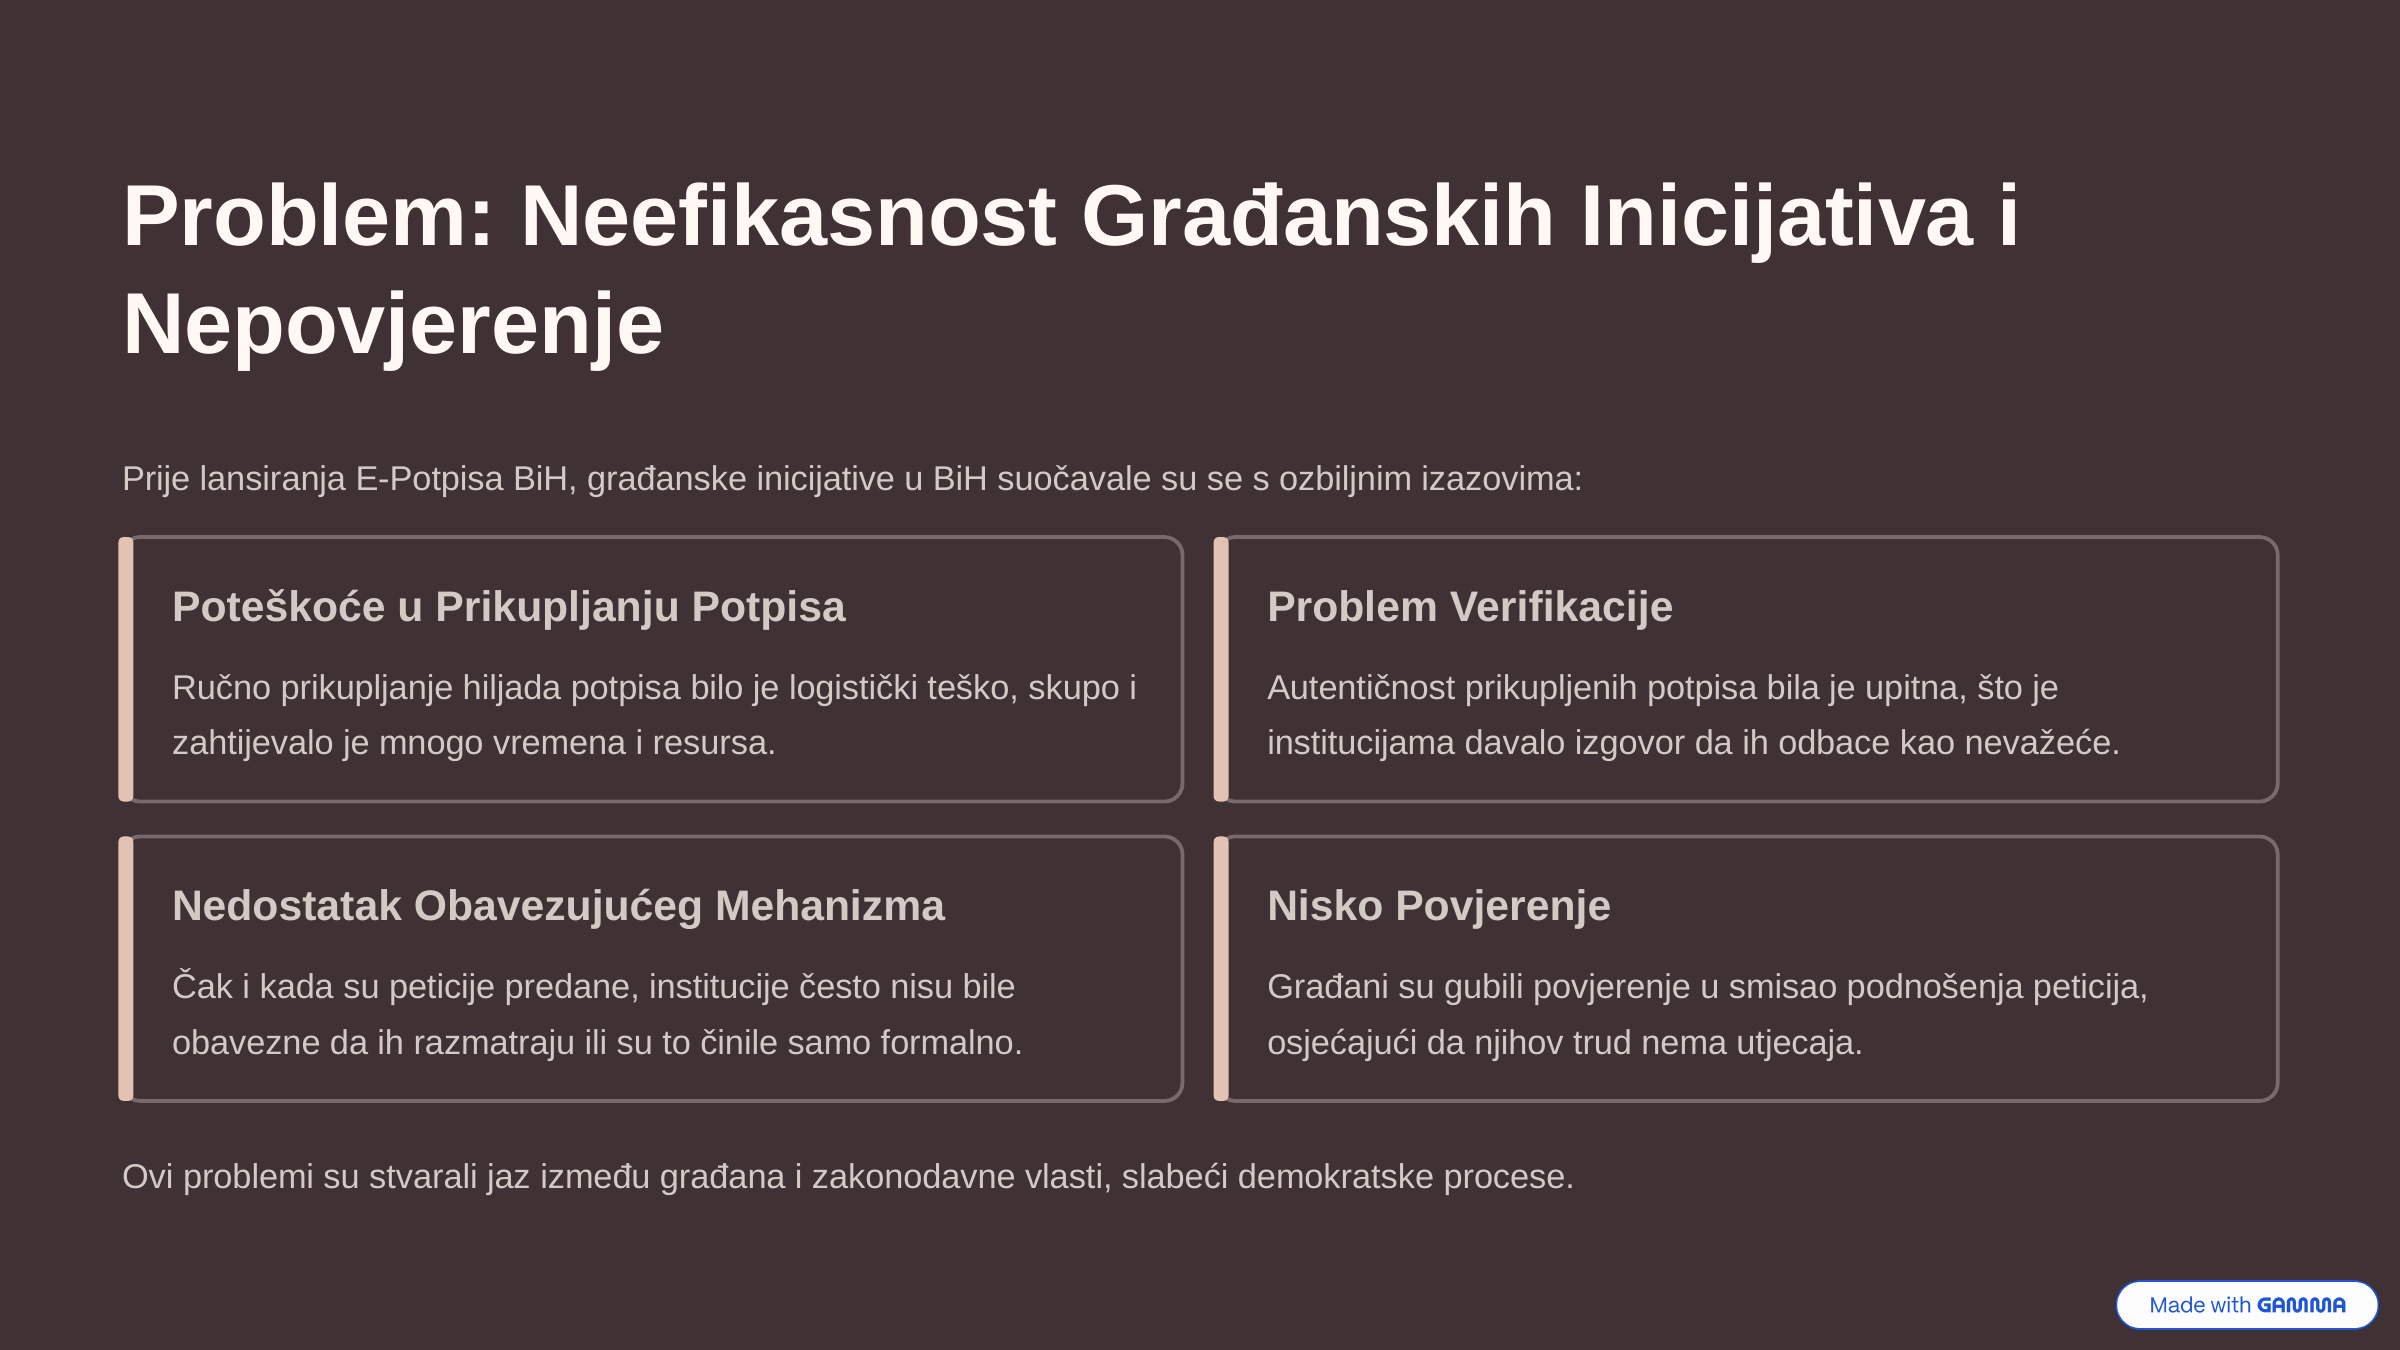

Problem: Neefikasnost Građanskih Inicijativa i Nepovjerenje
Prije lansiranja E-Potpisa BiH, građanske inicijative u BiH suočavale su se s ozbiljnim izazovima:

Poteškoće u Prikupljanju Potpisa
Problem Verifikacije
Ručno prikupljanje hiljada potpisa bilo je logistički teško, skupo i zahtijevalo je mnogo vremena i resursa.
Autentičnost prikupljenih potpisa bila je upitna, što je institucijama davalo izgovor da ih odbace kao nevažeće.

Nedostatak Obavezujućeg Mehanizma
Nisko Povjerenje
Čak i kada su peticije predane, institucije često nisu bile obavezne da ih razmatraju ili su to činile samo formalno.
Građani su gubili povjerenje u smisao podnošenja peticija, osjećajući da njihov trud nema utjecaja.
Ovi problemi su stvarali jaz između građana i zakonodavne vlasti, slabeći demokratske procese.